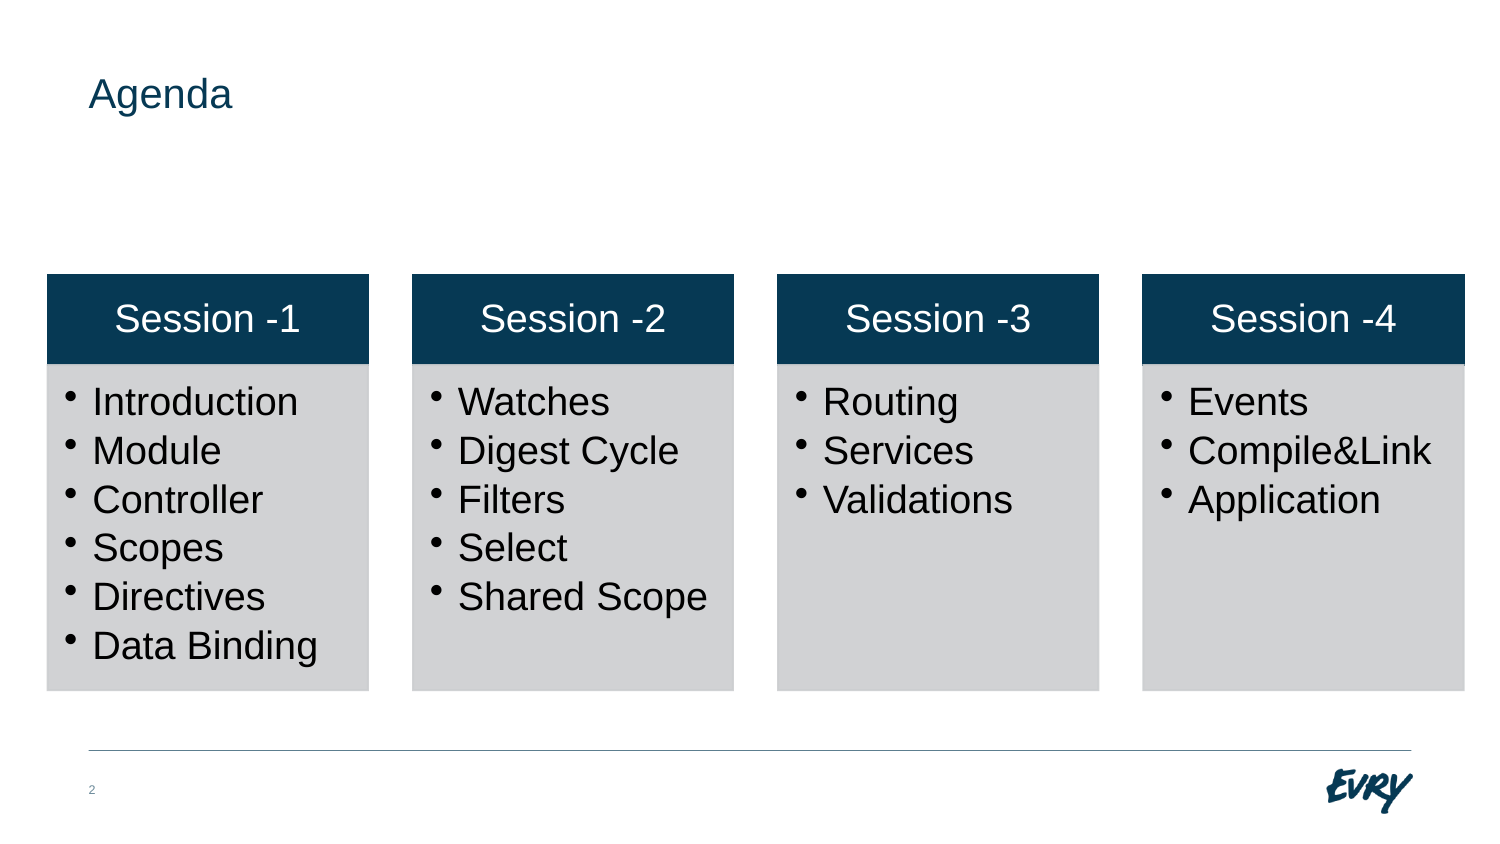

# Agenda
Session -1
Introduction
Module
Controller
Scopes
Directives
Data Binding
Session -2
Watches
Digest Cycle
Filters
Select
Shared Scope

Session -3
Routing
Services
Validations
Session -4
Events
Compile&Link
Application
2